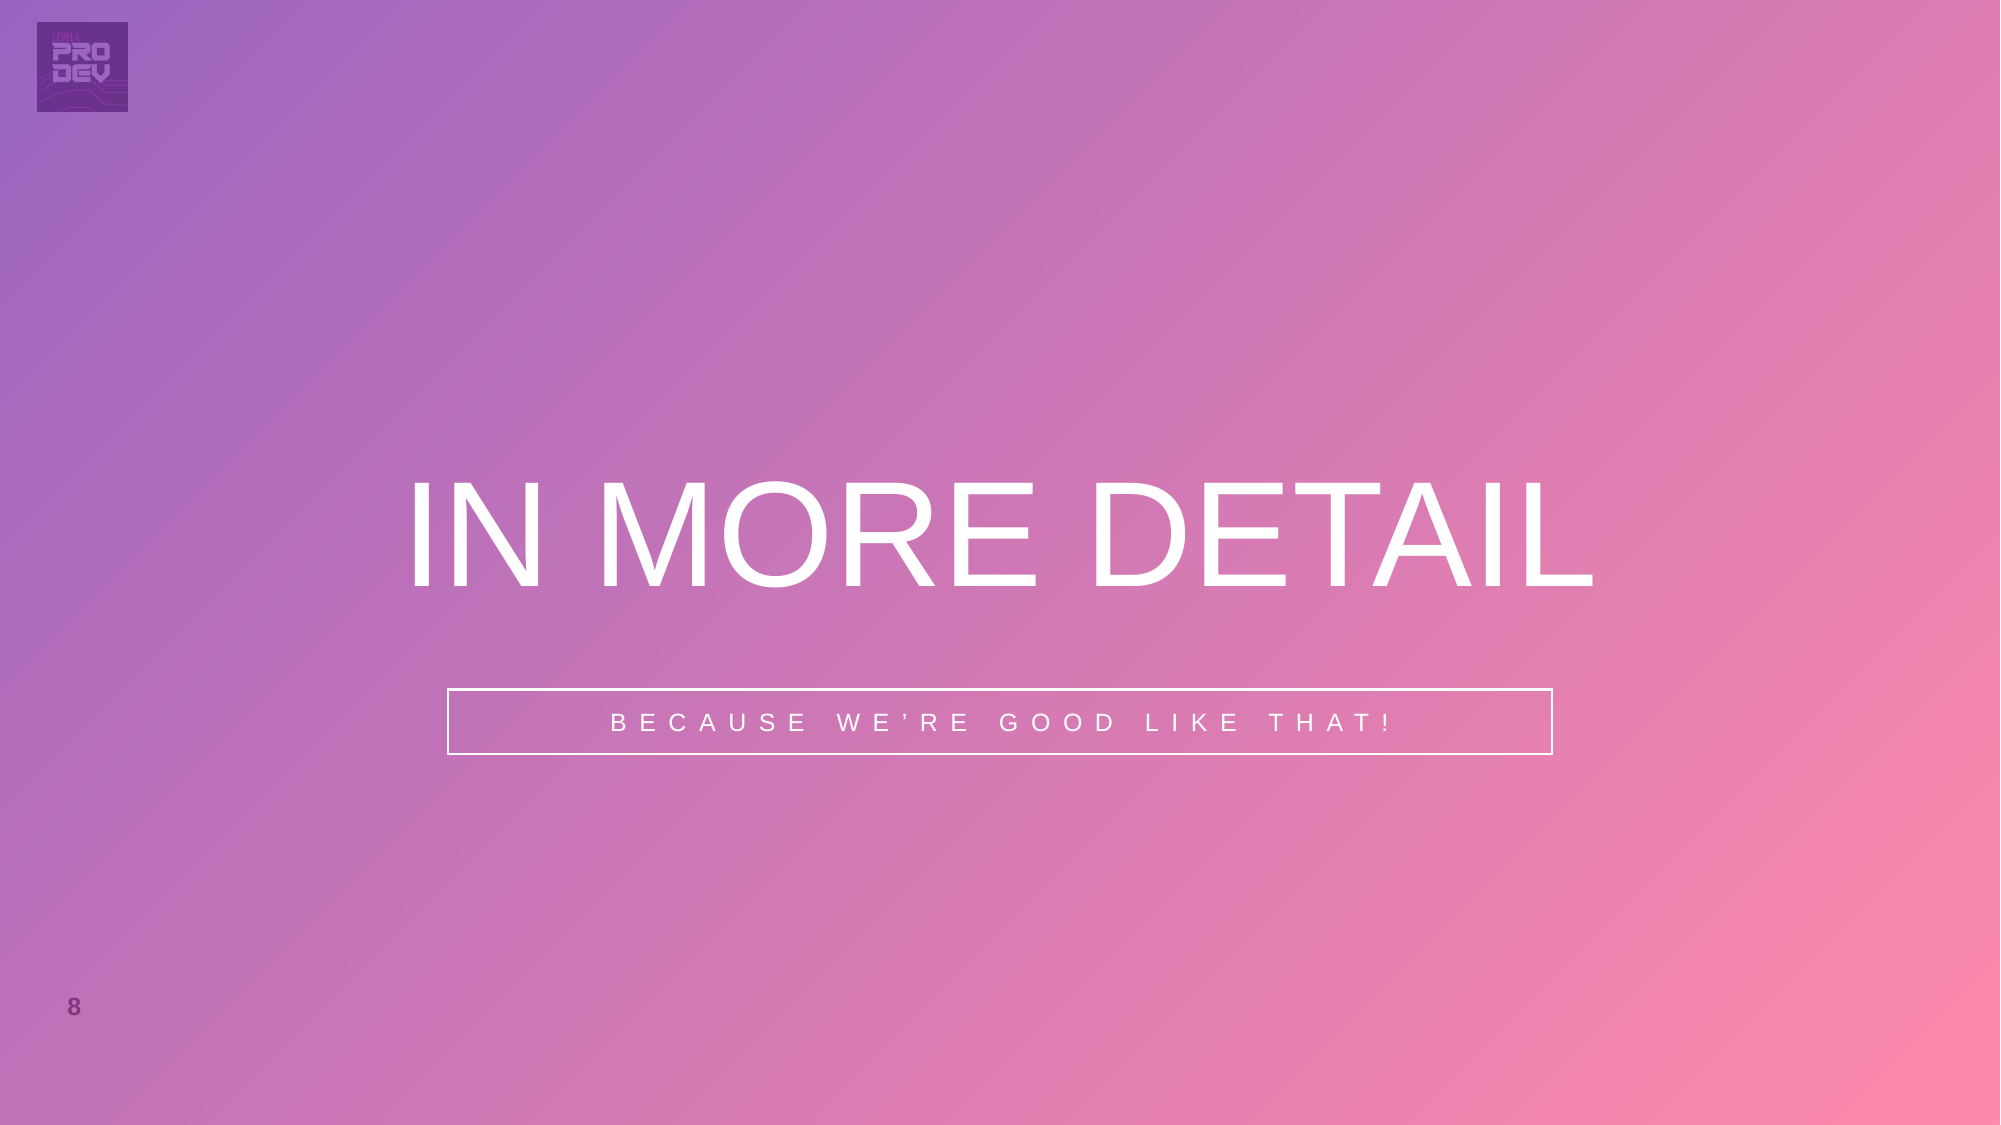

IN MORE DETAIL
BECAUSE WE’RE GOOD LIKE THAT!